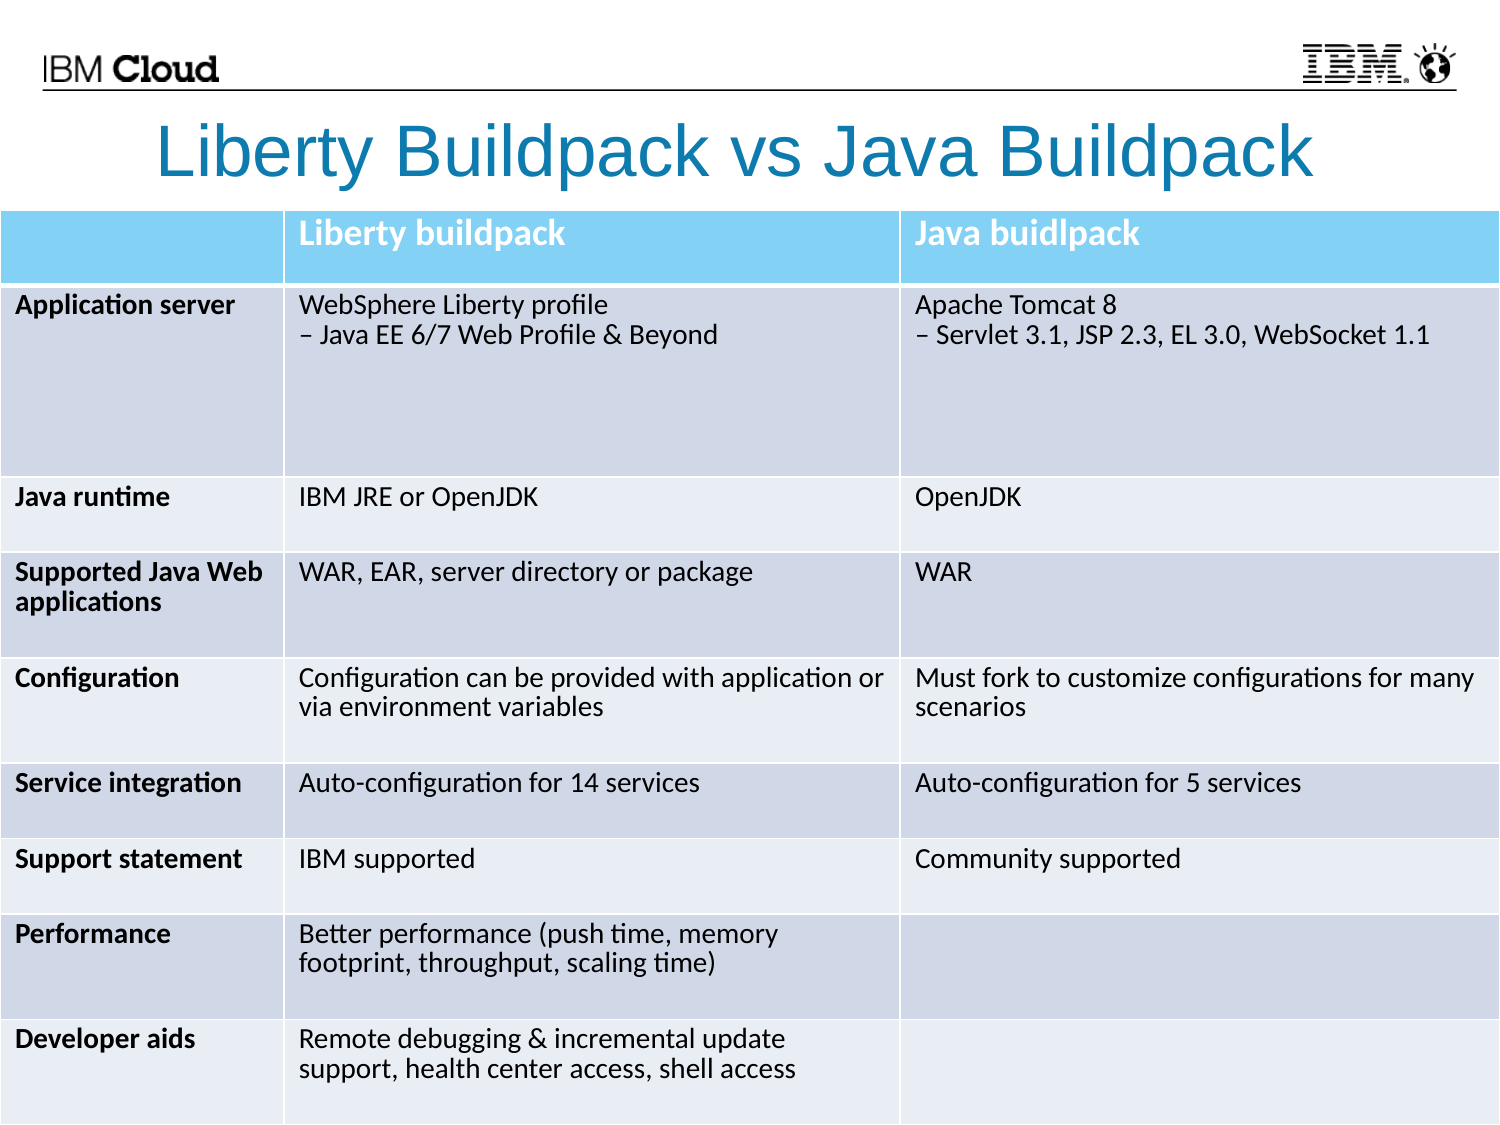

# Liberty Buildpack vs Java Buildpack
|  | Liberty buildpack | Java buidlpack |
| --- | --- | --- |
| Application server | WebSphere Liberty profile – Java EE 6/7 Web Profile & Beyond | Apache Tomcat 8 – Servlet 3.1, JSP 2.3, EL 3.0, WebSocket 1.1 |
| Java runtime | IBM JRE or OpenJDK | OpenJDK |
| Supported Java Web applications | WAR, EAR, server directory or package | WAR |
| Configuration | Configuration can be provided with application or via environment variables | Must fork to customize configurations for many scenarios |
| Service integration | Auto-configuration for 14 services | Auto-configuration for 5 services |
| Support statement | IBM supported | Community supported |
| Performance | Better performance (push time, memory footprint, throughput, scaling time) |  |
| Developer aids | Remote debugging & incremental update support, health center access, shell access |  |